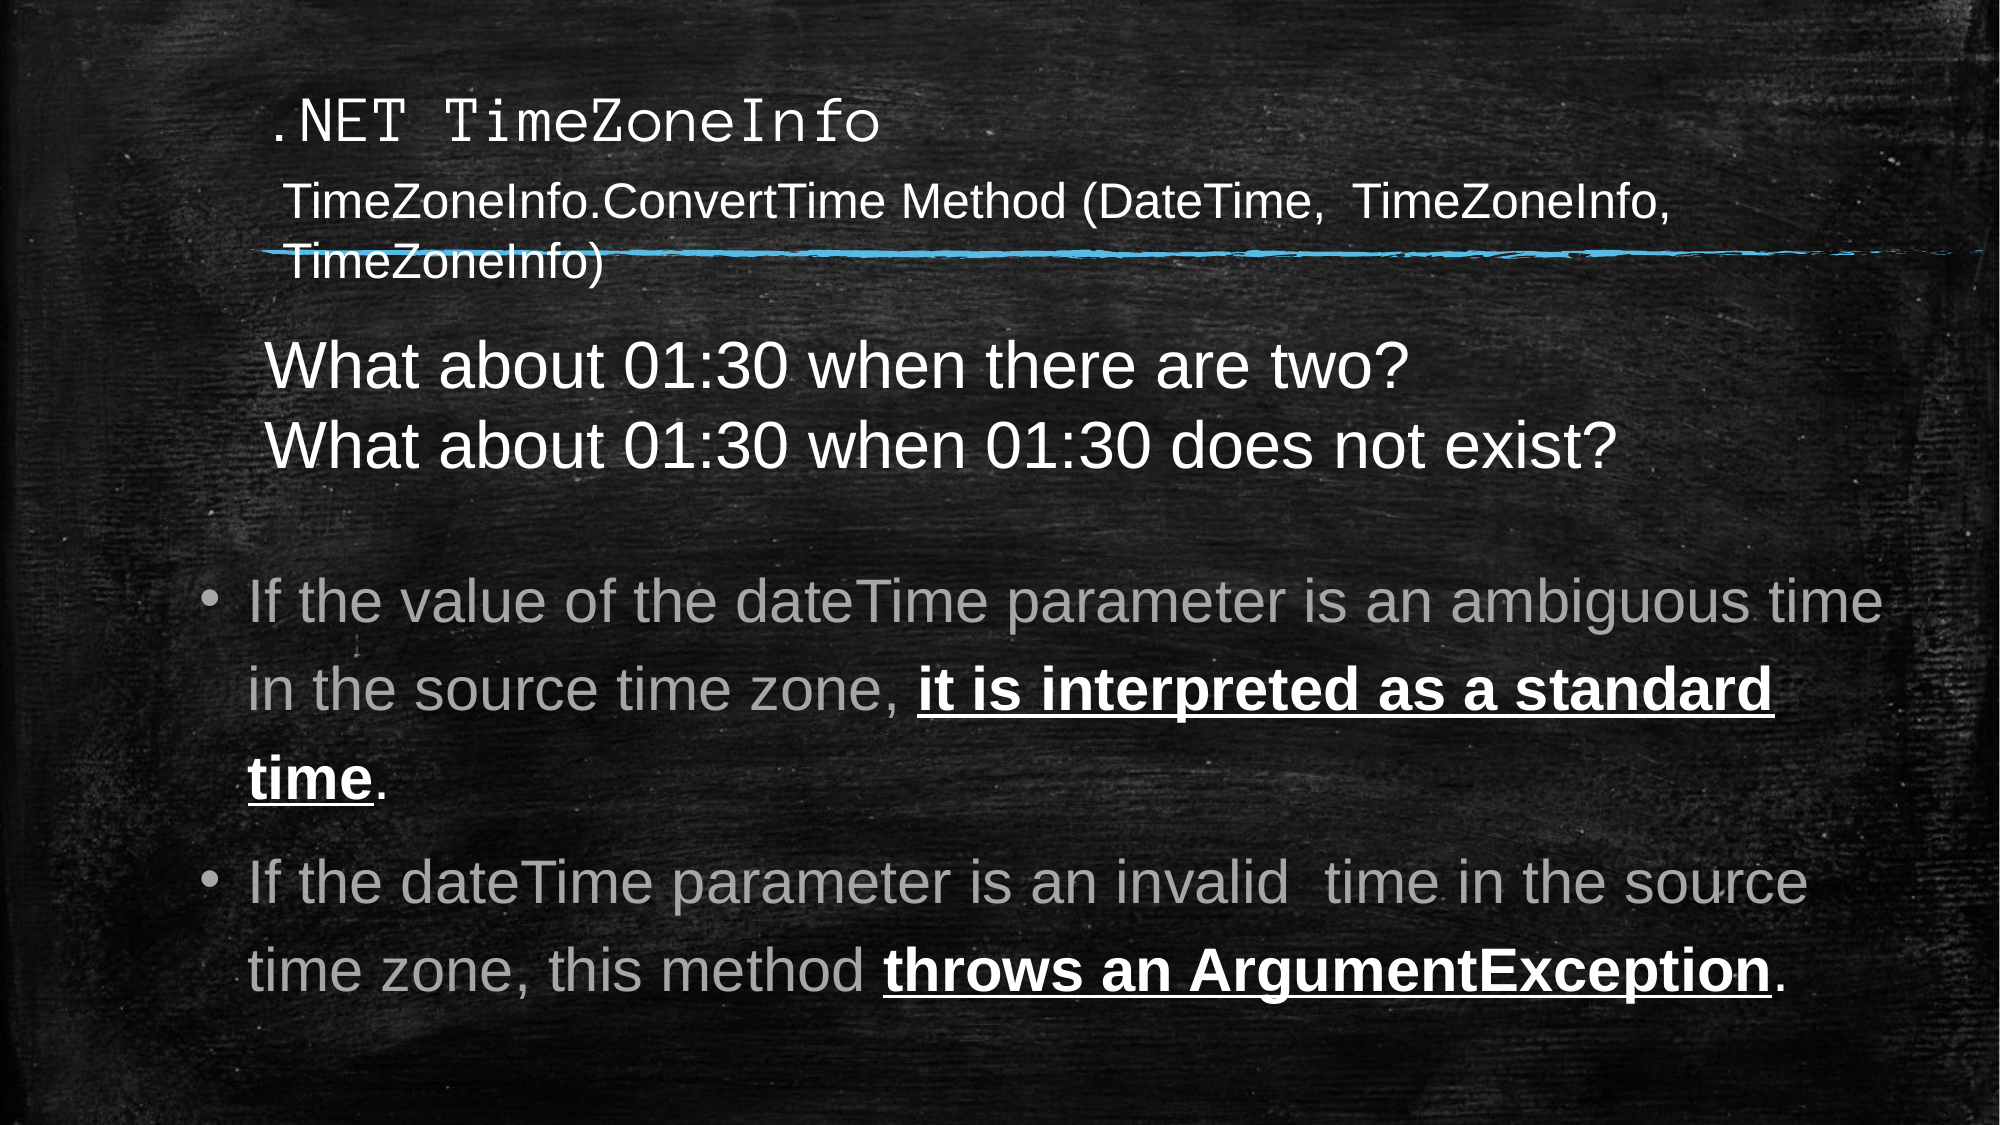

# .NET TimeZoneInfo
TimeZoneInfo.ConvertTime Method (DateTime, TimeZoneInfo, TimeZoneInfo)
What about 01:30 when there are two?
What about 01:30 when 01:30 does not exist?
If the value of the dateTime parameter is an ambiguous time in the source time zone, it is interpreted as a standard time.
If the dateTime parameter is an invalid  time in the source time zone, this method throws an ArgumentException.